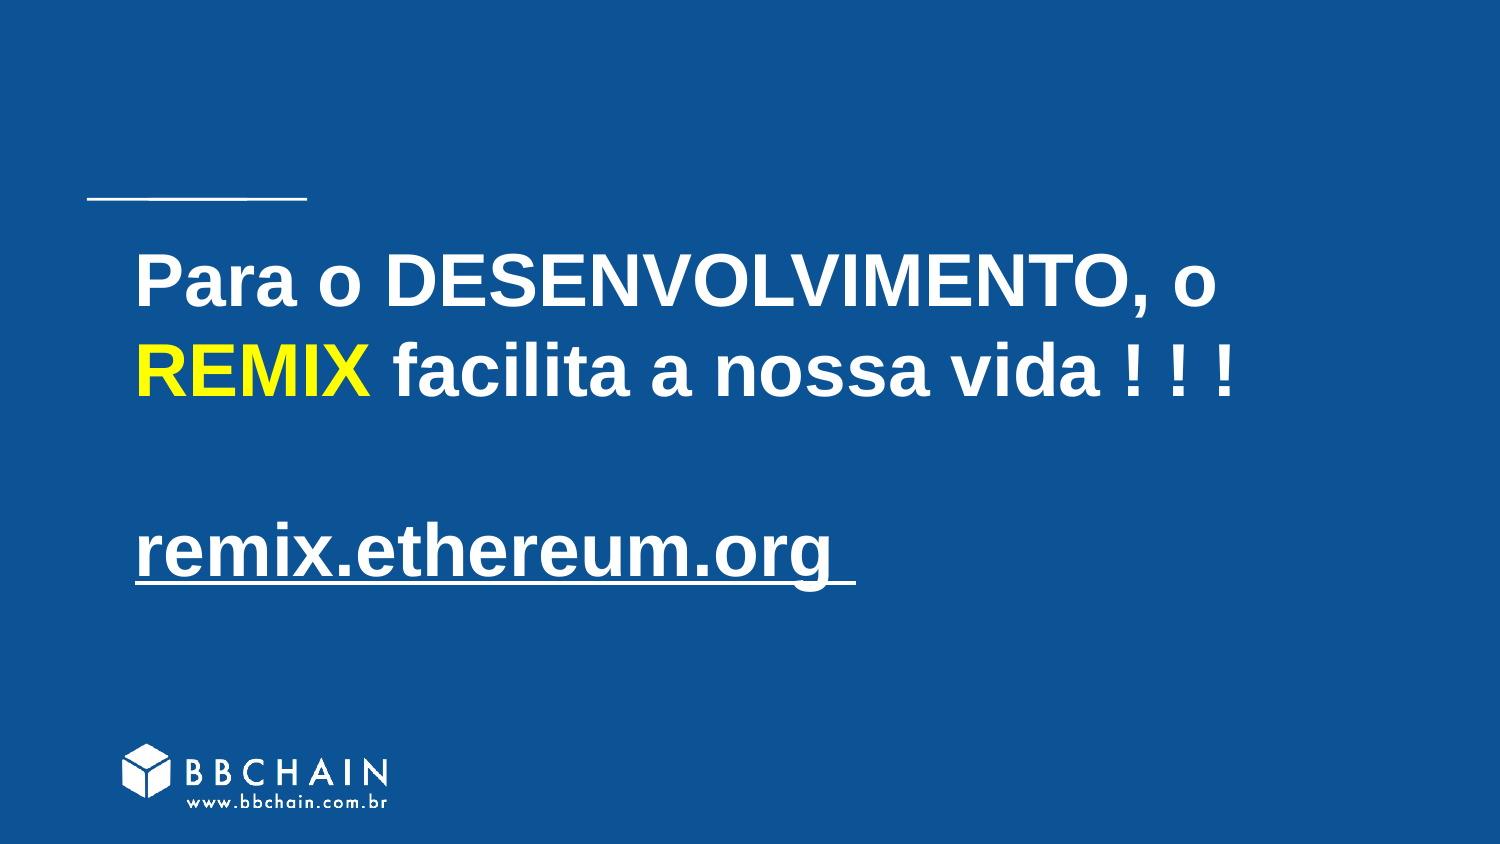

# Para o DESENVOLVIMENTO, o REMIX facilita a nossa vida ! ! !

remix.ethereum.org